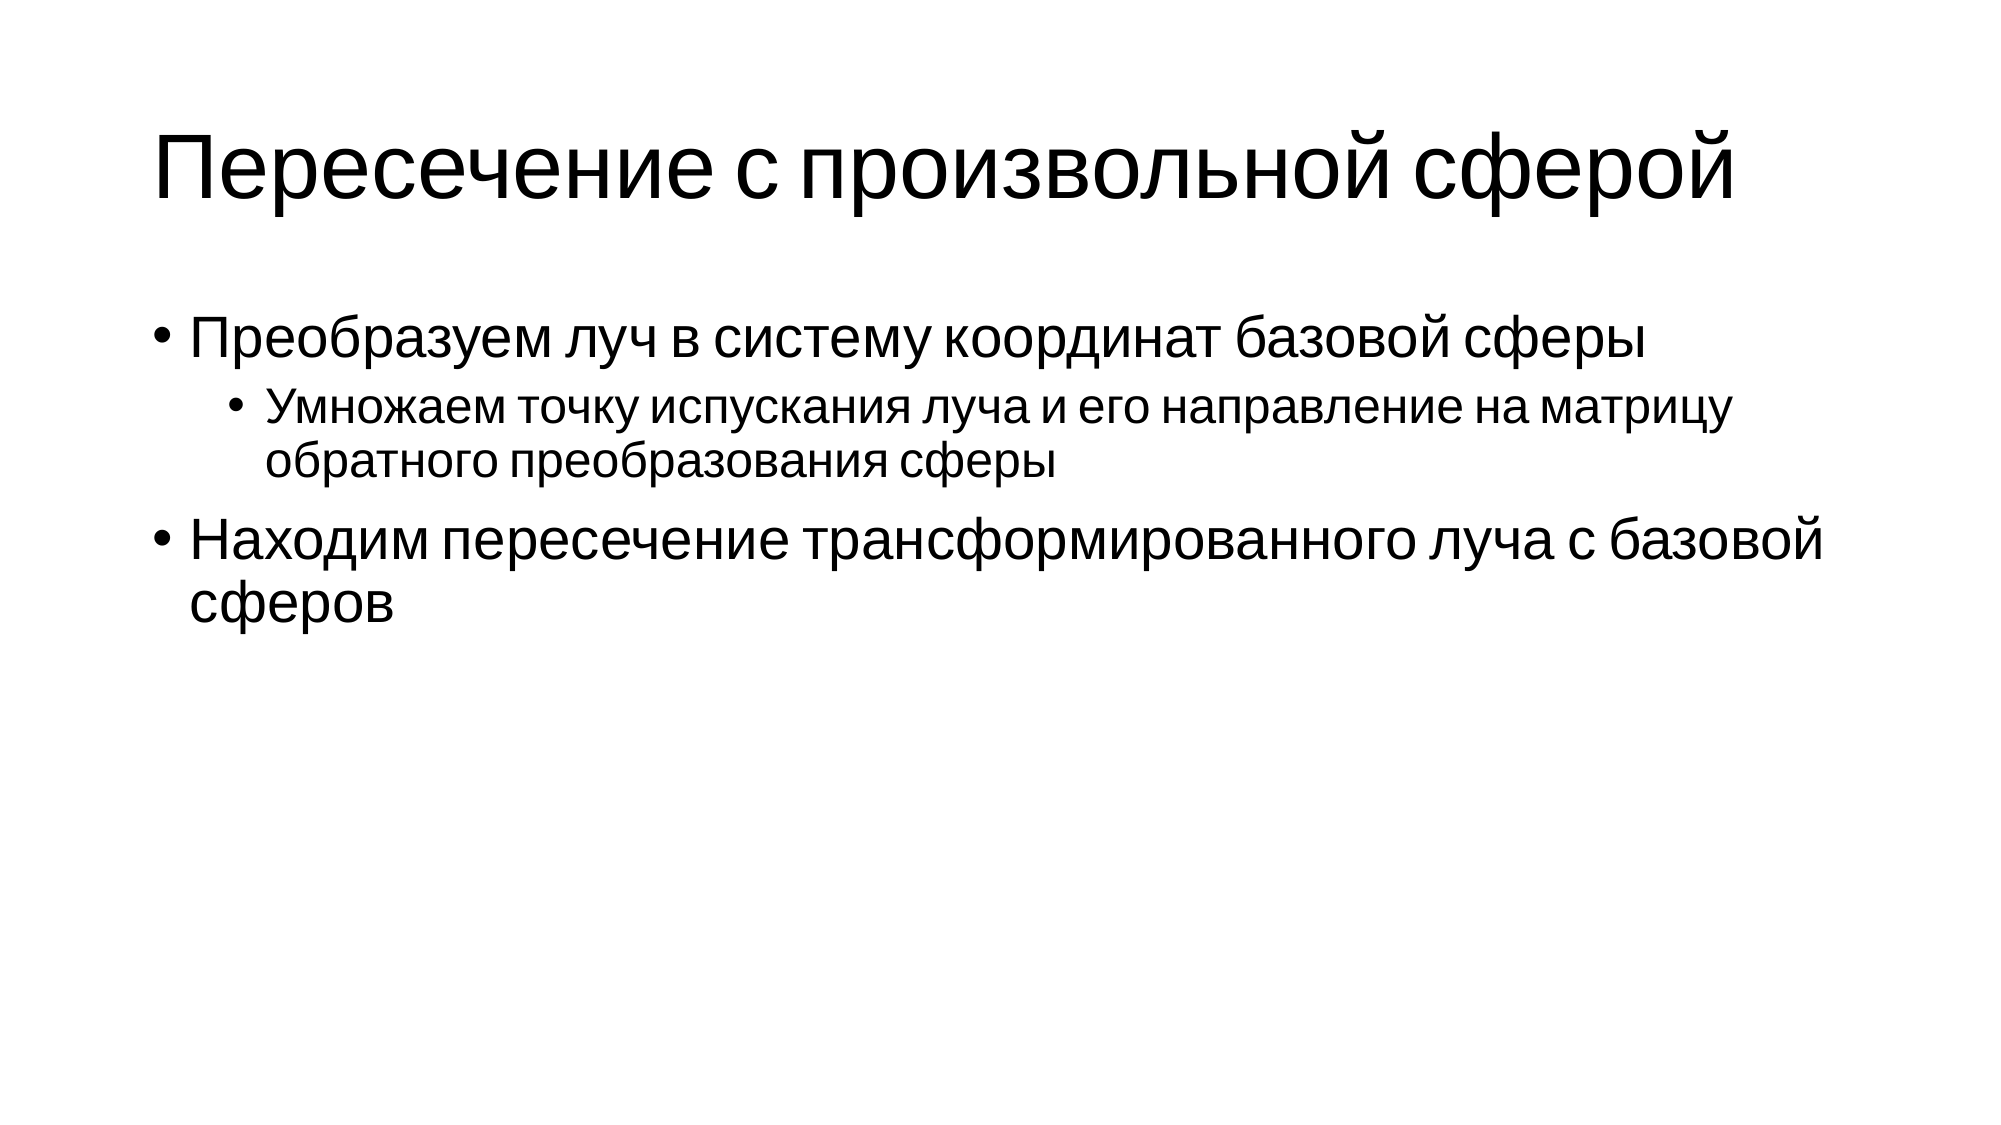

# Пересечение с произвольной сферой
Преобразуем луч в систему координат базовой сферы
Умножаем точку испускания луча и его направление на матрицу обратного преобразования сферы
Находим пересечение трансформированного луча с базовой сферов